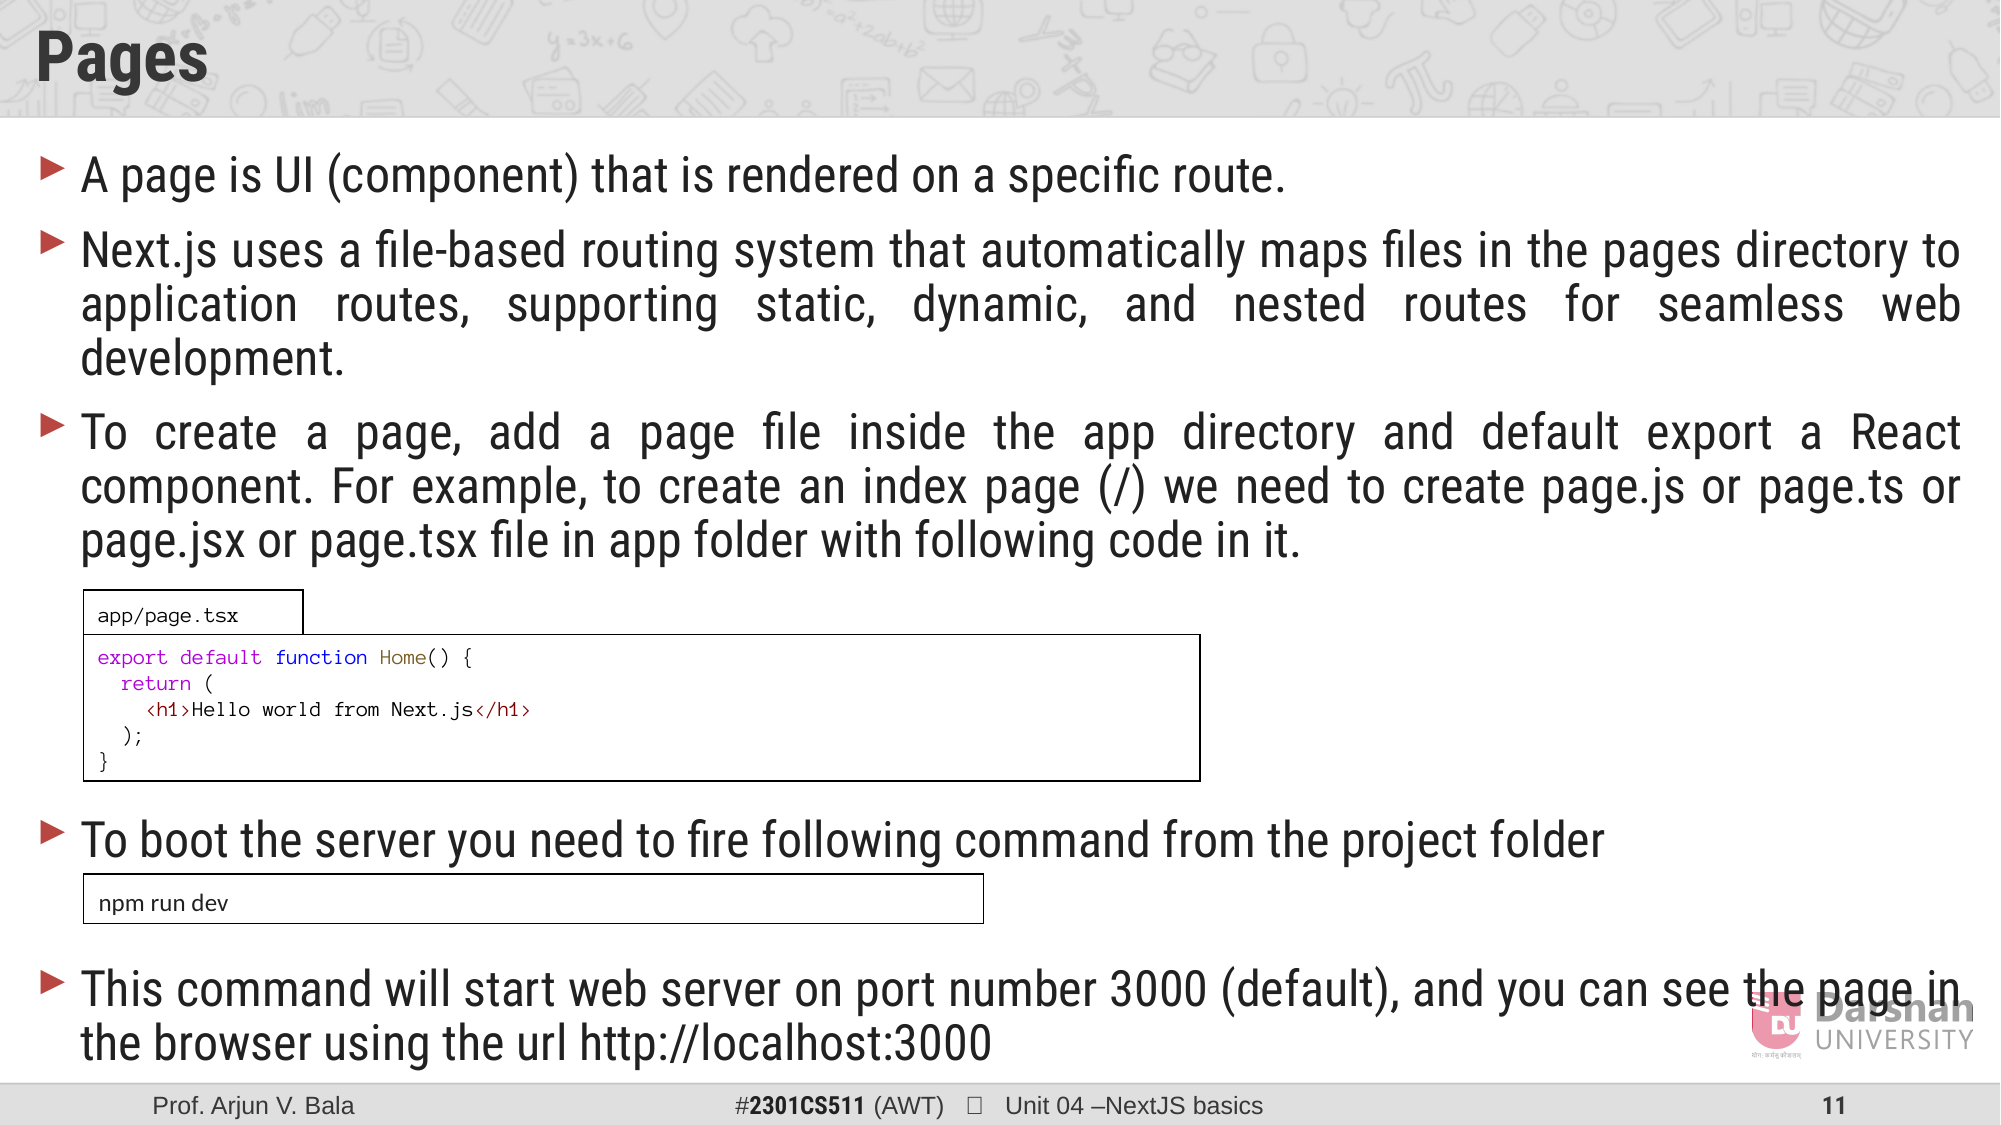

# Pages
A page is UI (component) that is rendered on a specific route.
Next.js uses a file-based routing system that automatically maps files in the pages directory to application routes, supporting static, dynamic, and nested routes for seamless web development.
To create a page, add a page file inside the app directory and default export a React component. For example, to create an index page (/) we need to create page.js or page.ts or page.jsx or page.tsx file in app folder with following code in it.

To boot the server you need to fire following command from the project folder

This command will start web server on port number 3000 (default), and you can see the page in the browser using the url http://localhost:3000

app/page.tsx
export default function Home() {
  return (
    <h1>Hello world from Next.js</h1>
  );
}
npm run dev